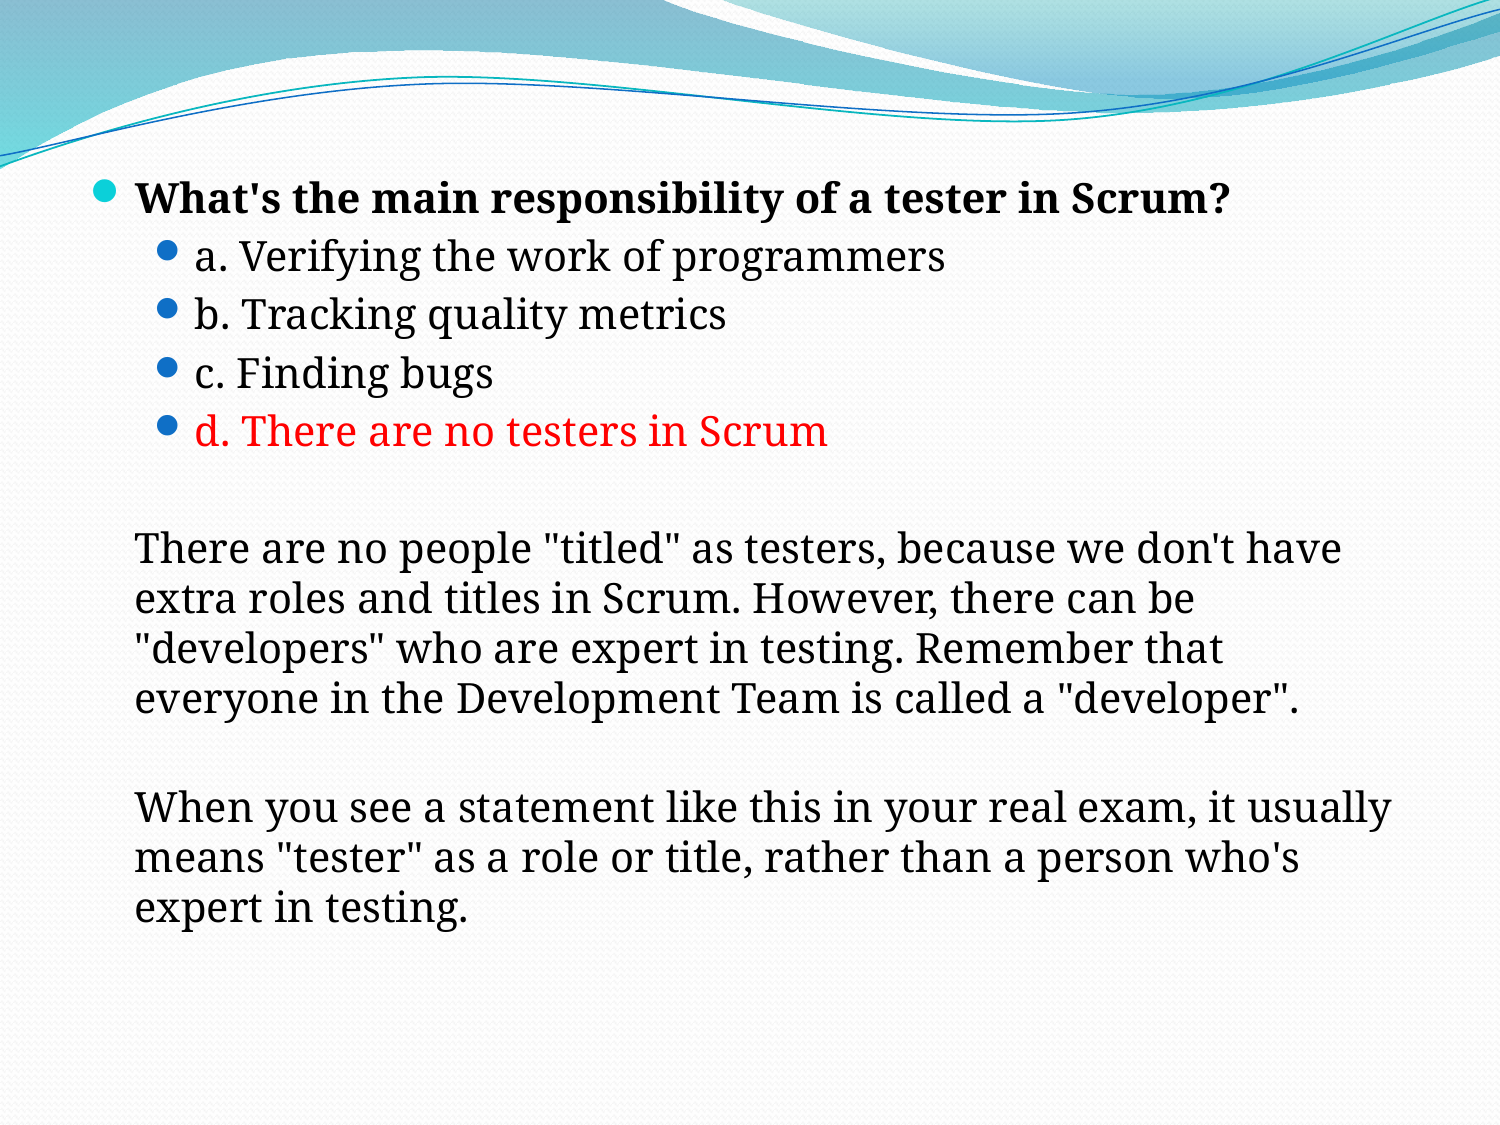

What's the main responsibility of a tester in Scrum?
a. Verifying the work of programmers
b. Tracking quality metrics
c. Finding bugs
d. There are no testers in Scrum

	There are no people "titled" as testers, because we don't have extra roles and titles in Scrum. However, there can be "developers" who are expert in testing. Remember that everyone in the Development Team is called a "developer".
When you see a statement like this in your real exam, it usually means "tester" as a role or title, rather than a person who's expert in testing.